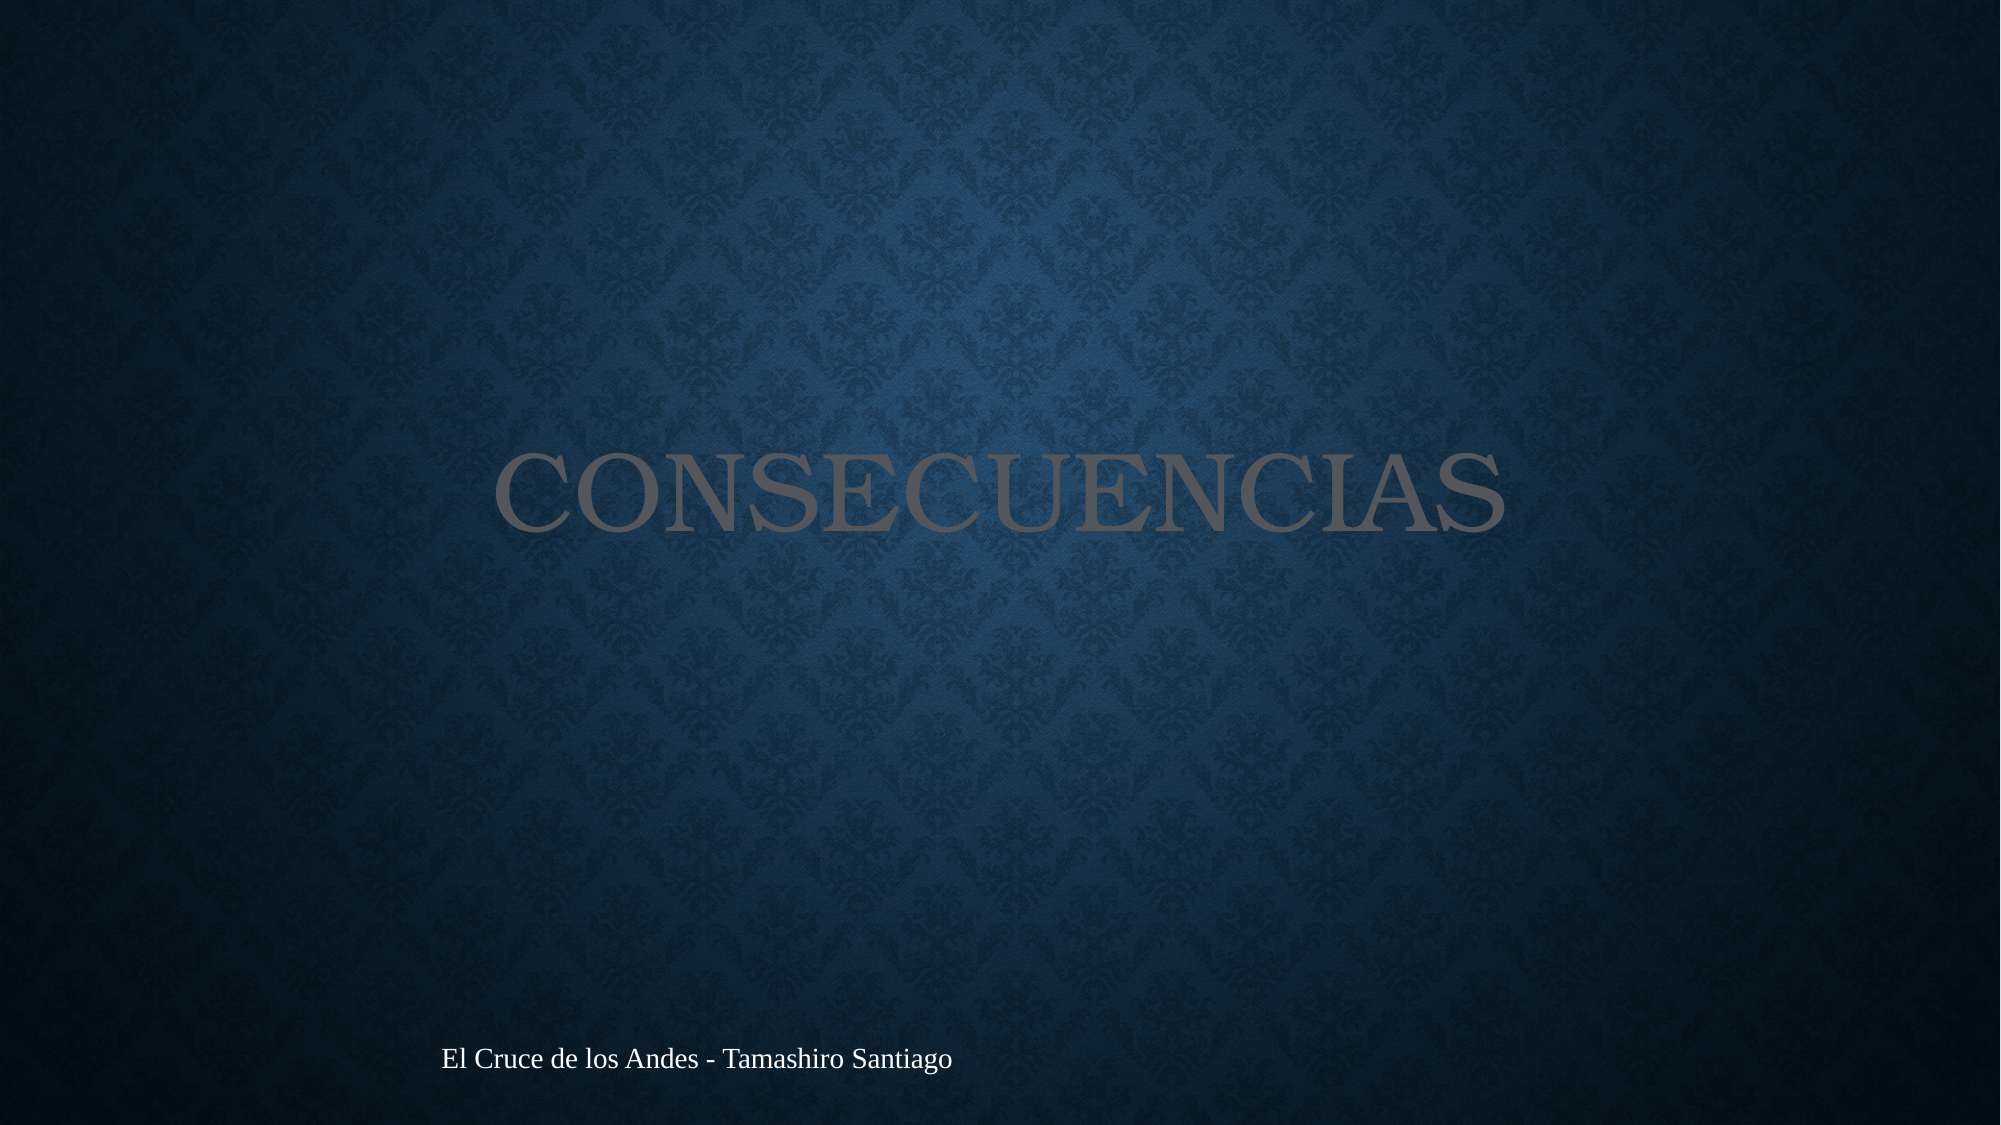

CONSECUENCIAS
El Cruce de los Andes - Tamashiro Santiago